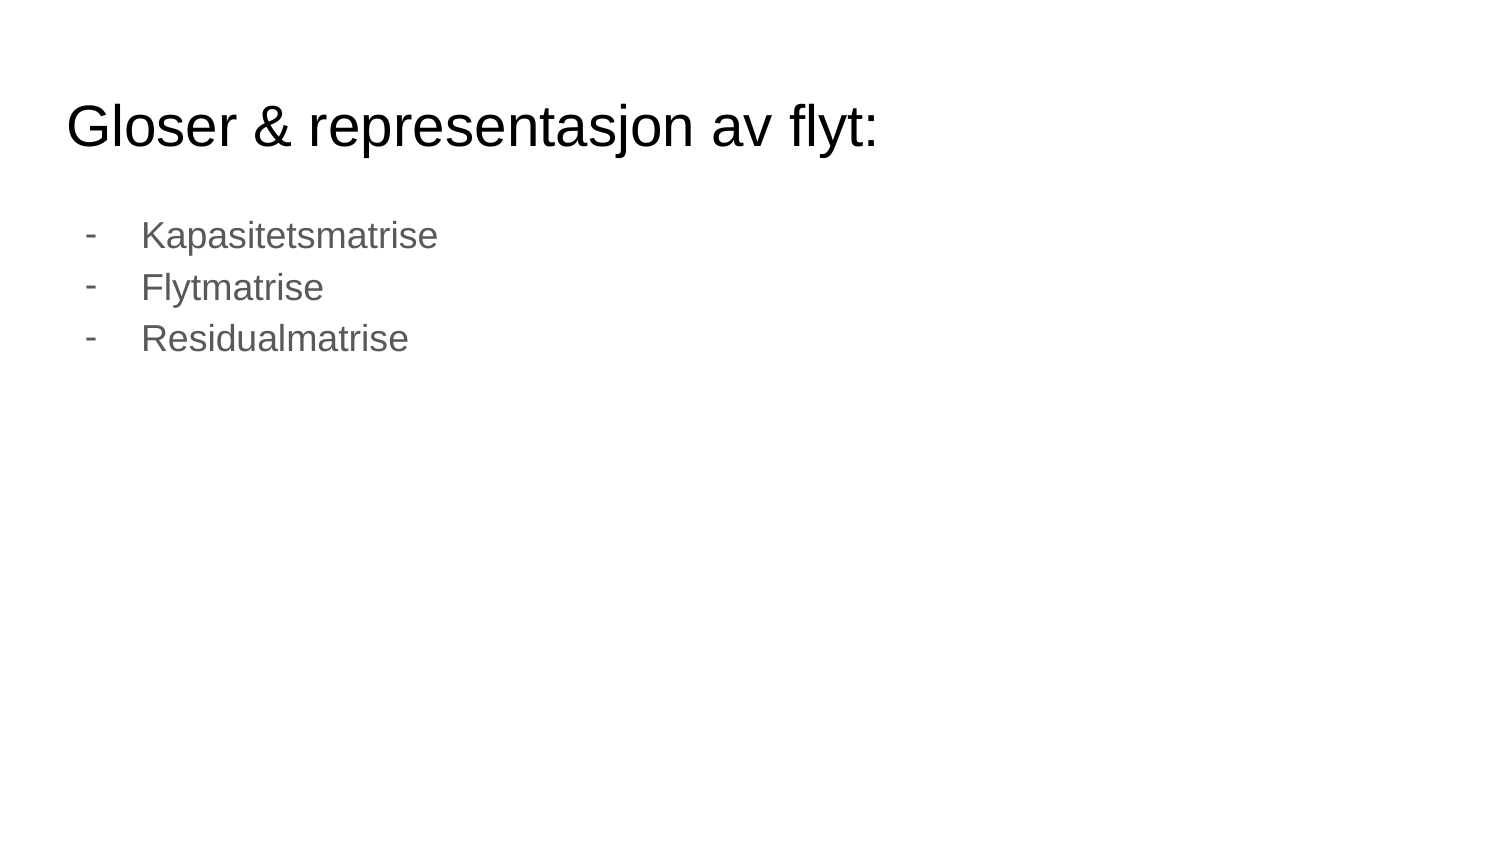

# Gloser & representasjon av flyt:
Kapasitetsmatrise
Flytmatrise
Residualmatrise